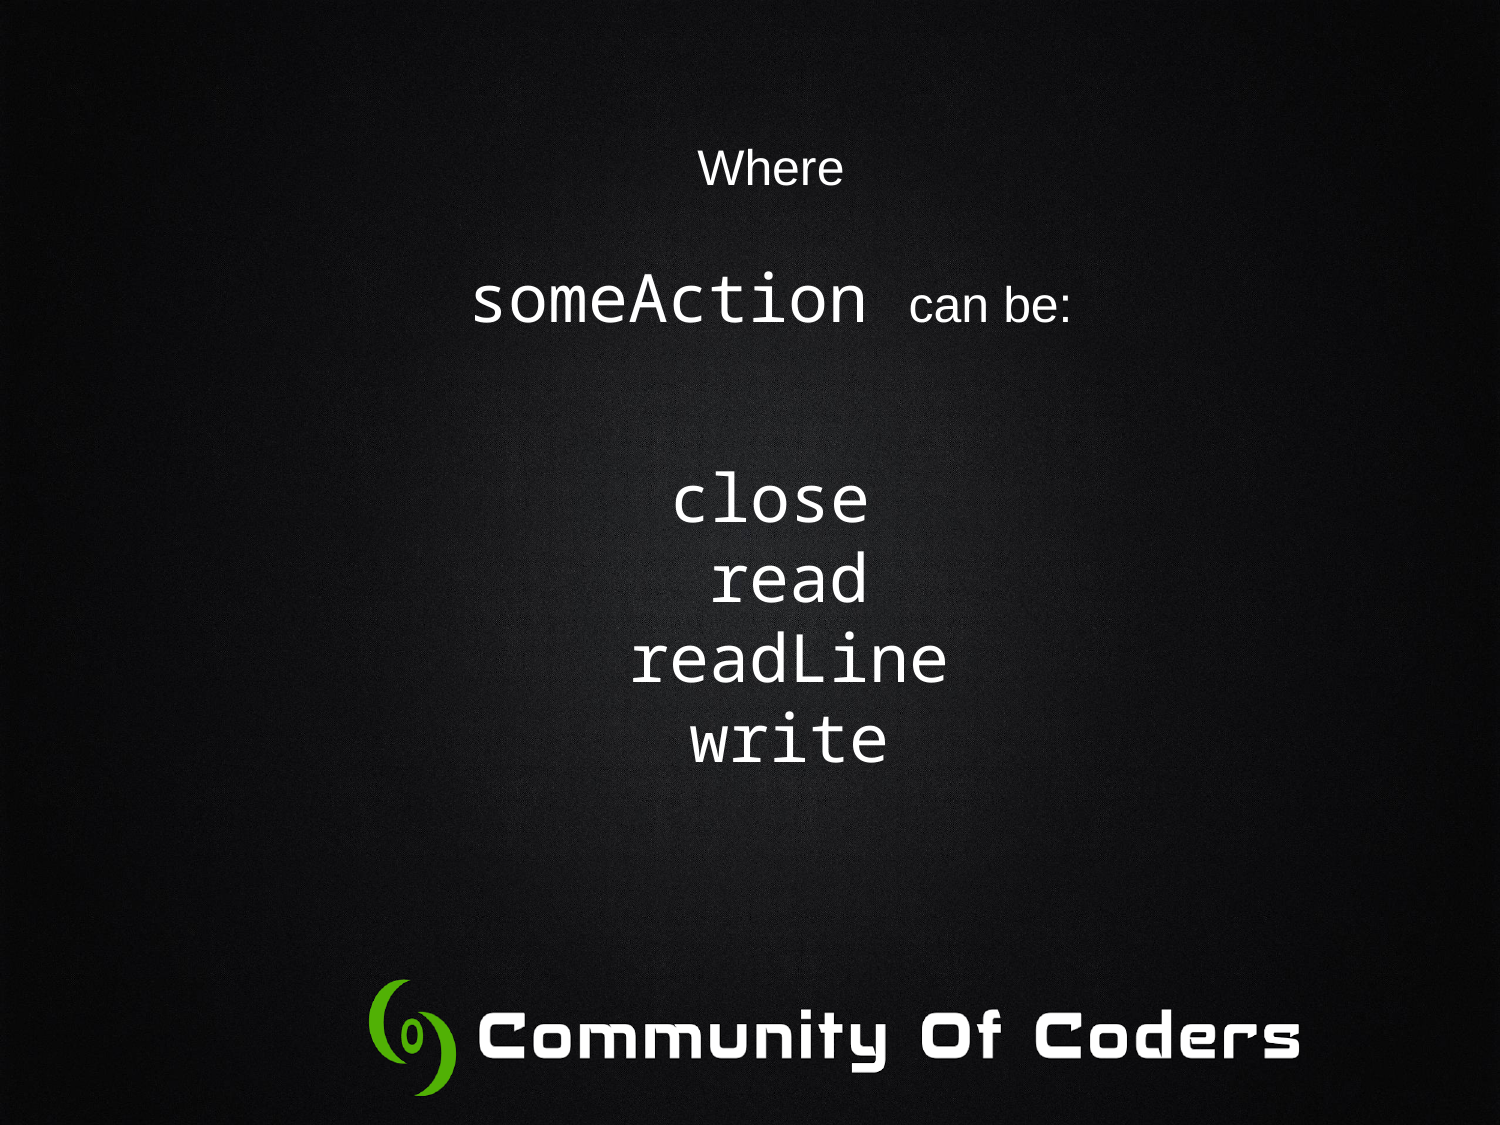

Where

someAction can be:

close
read
readLine
write